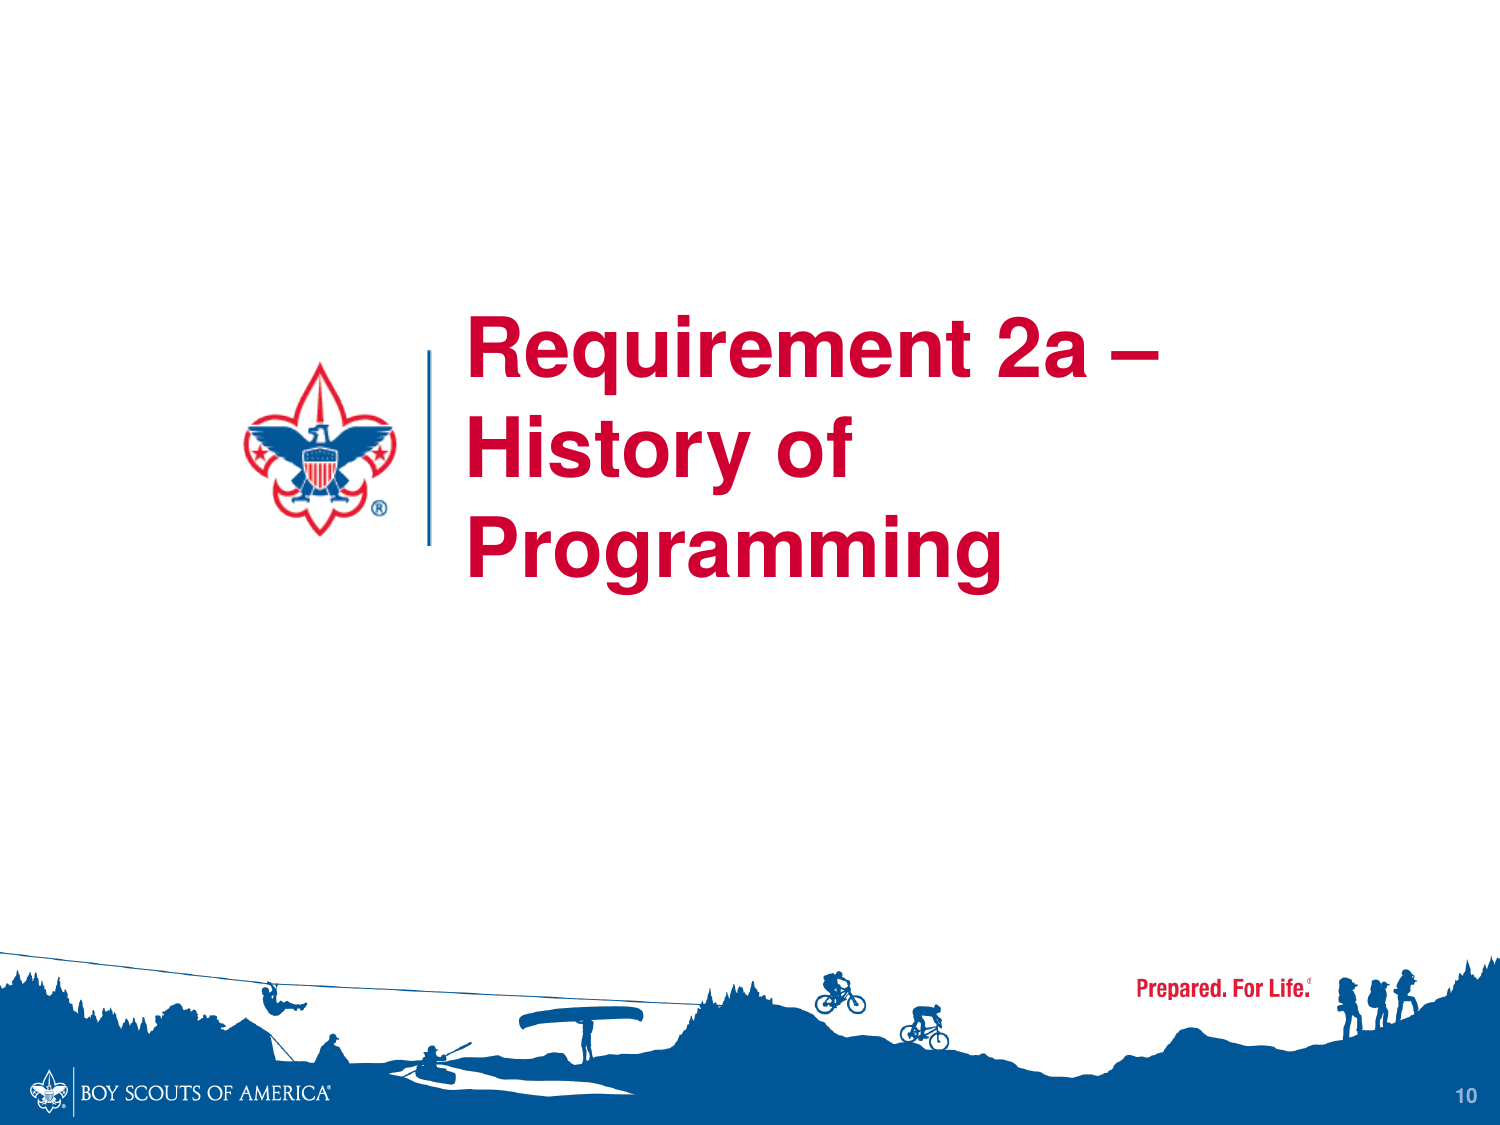

# Requirement 2a – History of Programming
10